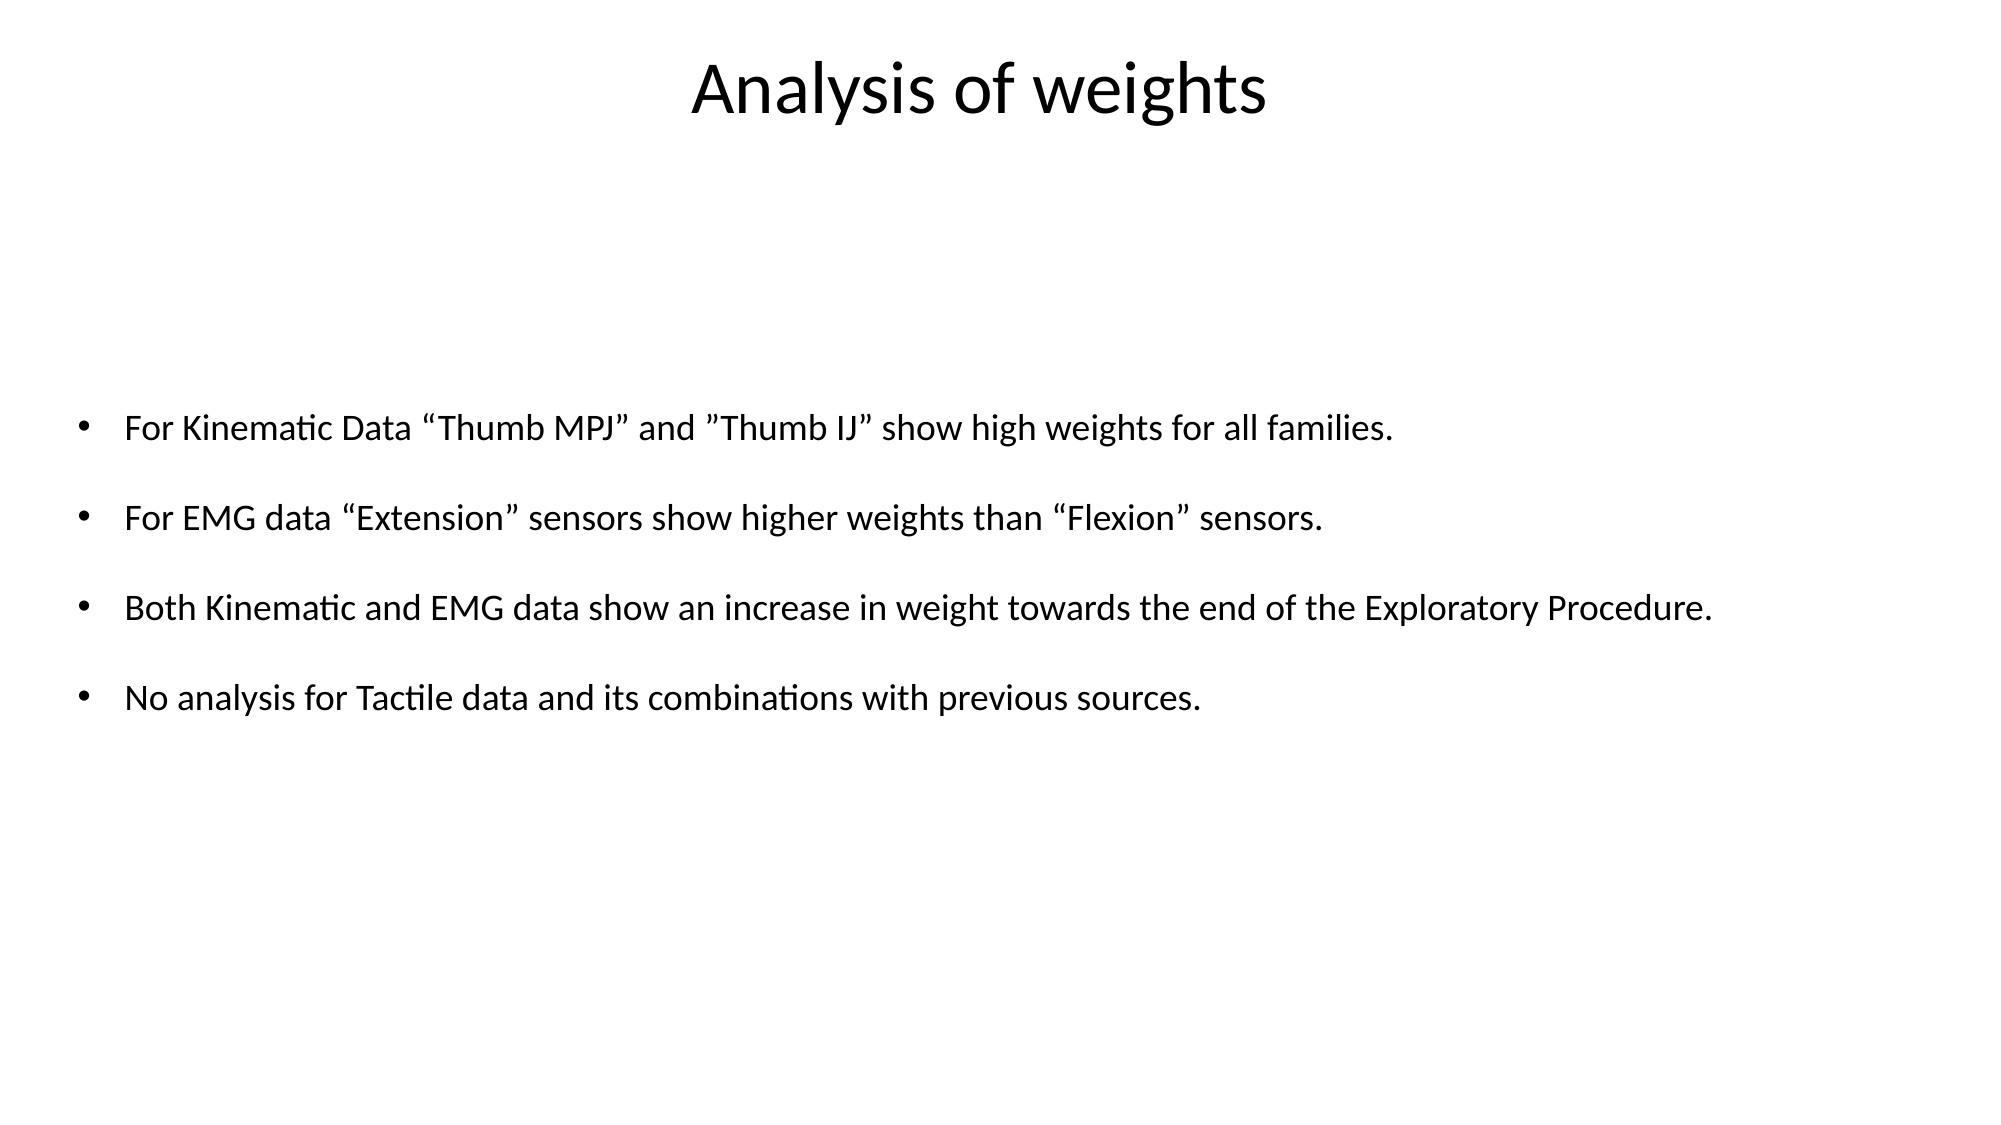

Analysis of weights
For Kinematic Data “Thumb MPJ” and ”Thumb IJ” show high weights for all families.

For EMG data “Extension” sensors show higher weights than “Flexion” sensors.

Both Kinematic and EMG data show an increase in weight towards the end of the Exploratory Procedure.

No analysis for Tactile data and its combinations with previous sources.